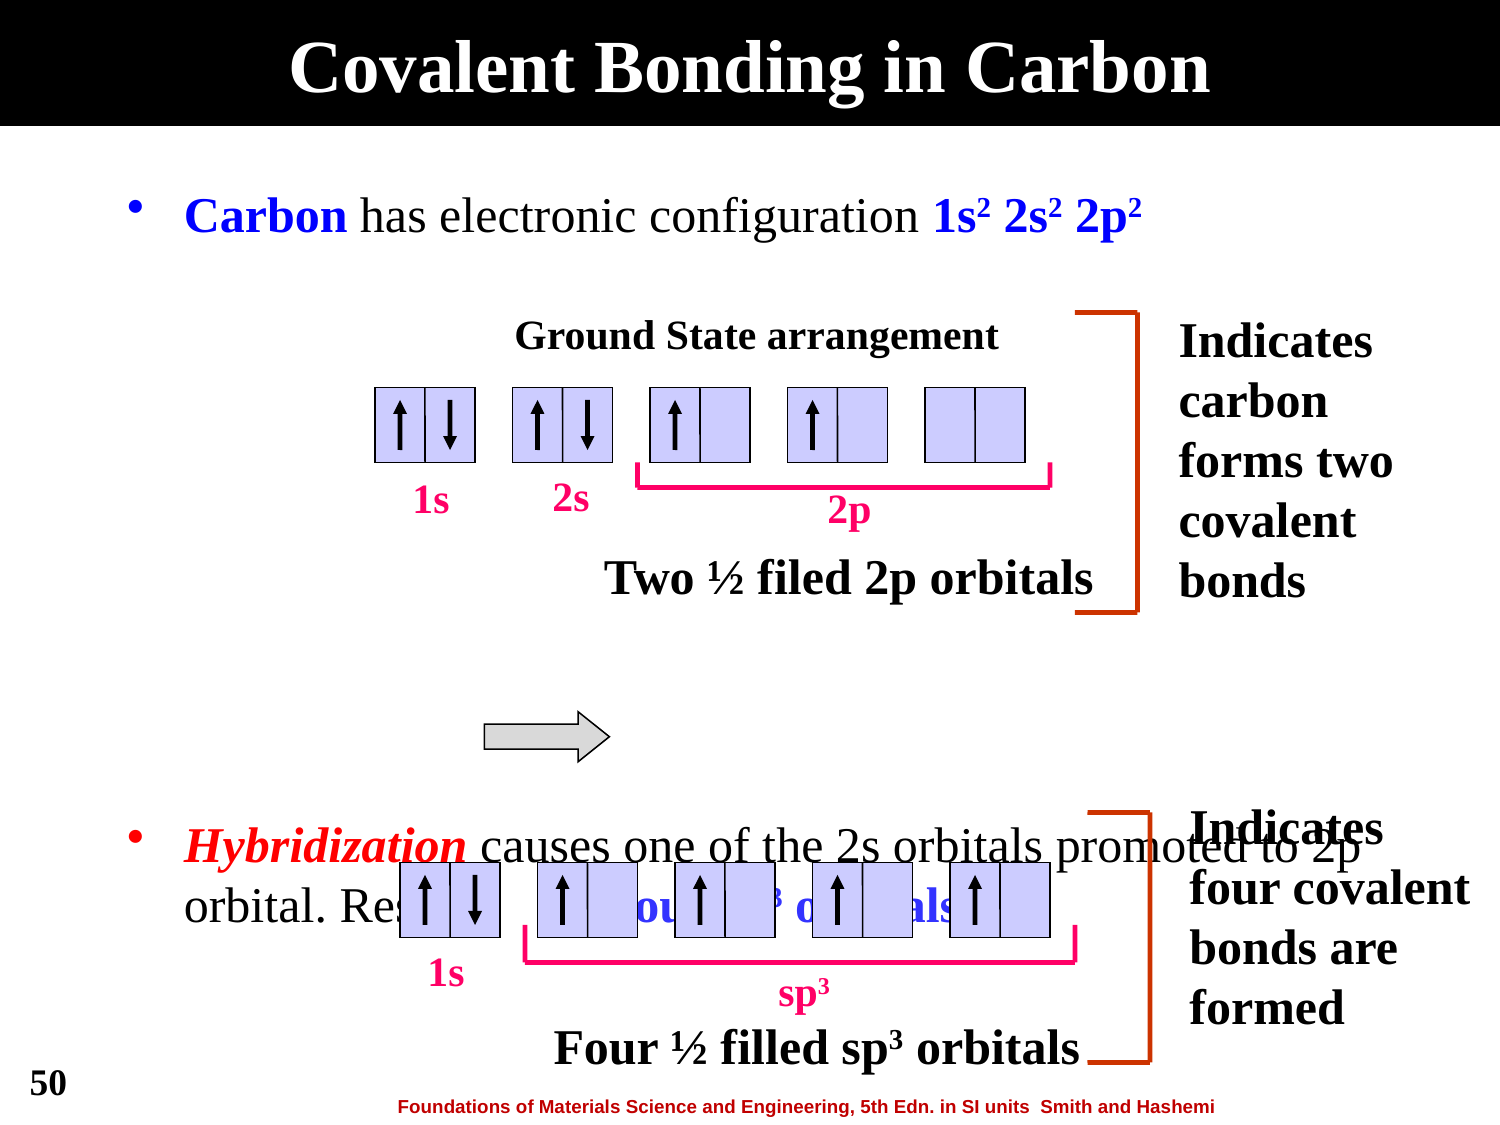

# Covalent Bonding in Carbon
Carbon has electronic configuration 1s2 2s2 2p2

Hybridization causes one of the 2s orbitals promoted to 2p orbital. Result            four sp3 orbitals.

Ground State arrangement
Indicates
carbon
forms two
covalent
bonds

2s

1s
2p

Two ½ filed 2p orbitals

Indicates
four covalent
bonds are
formed

1s
sp3

Four ½ filled sp3 orbitals
50